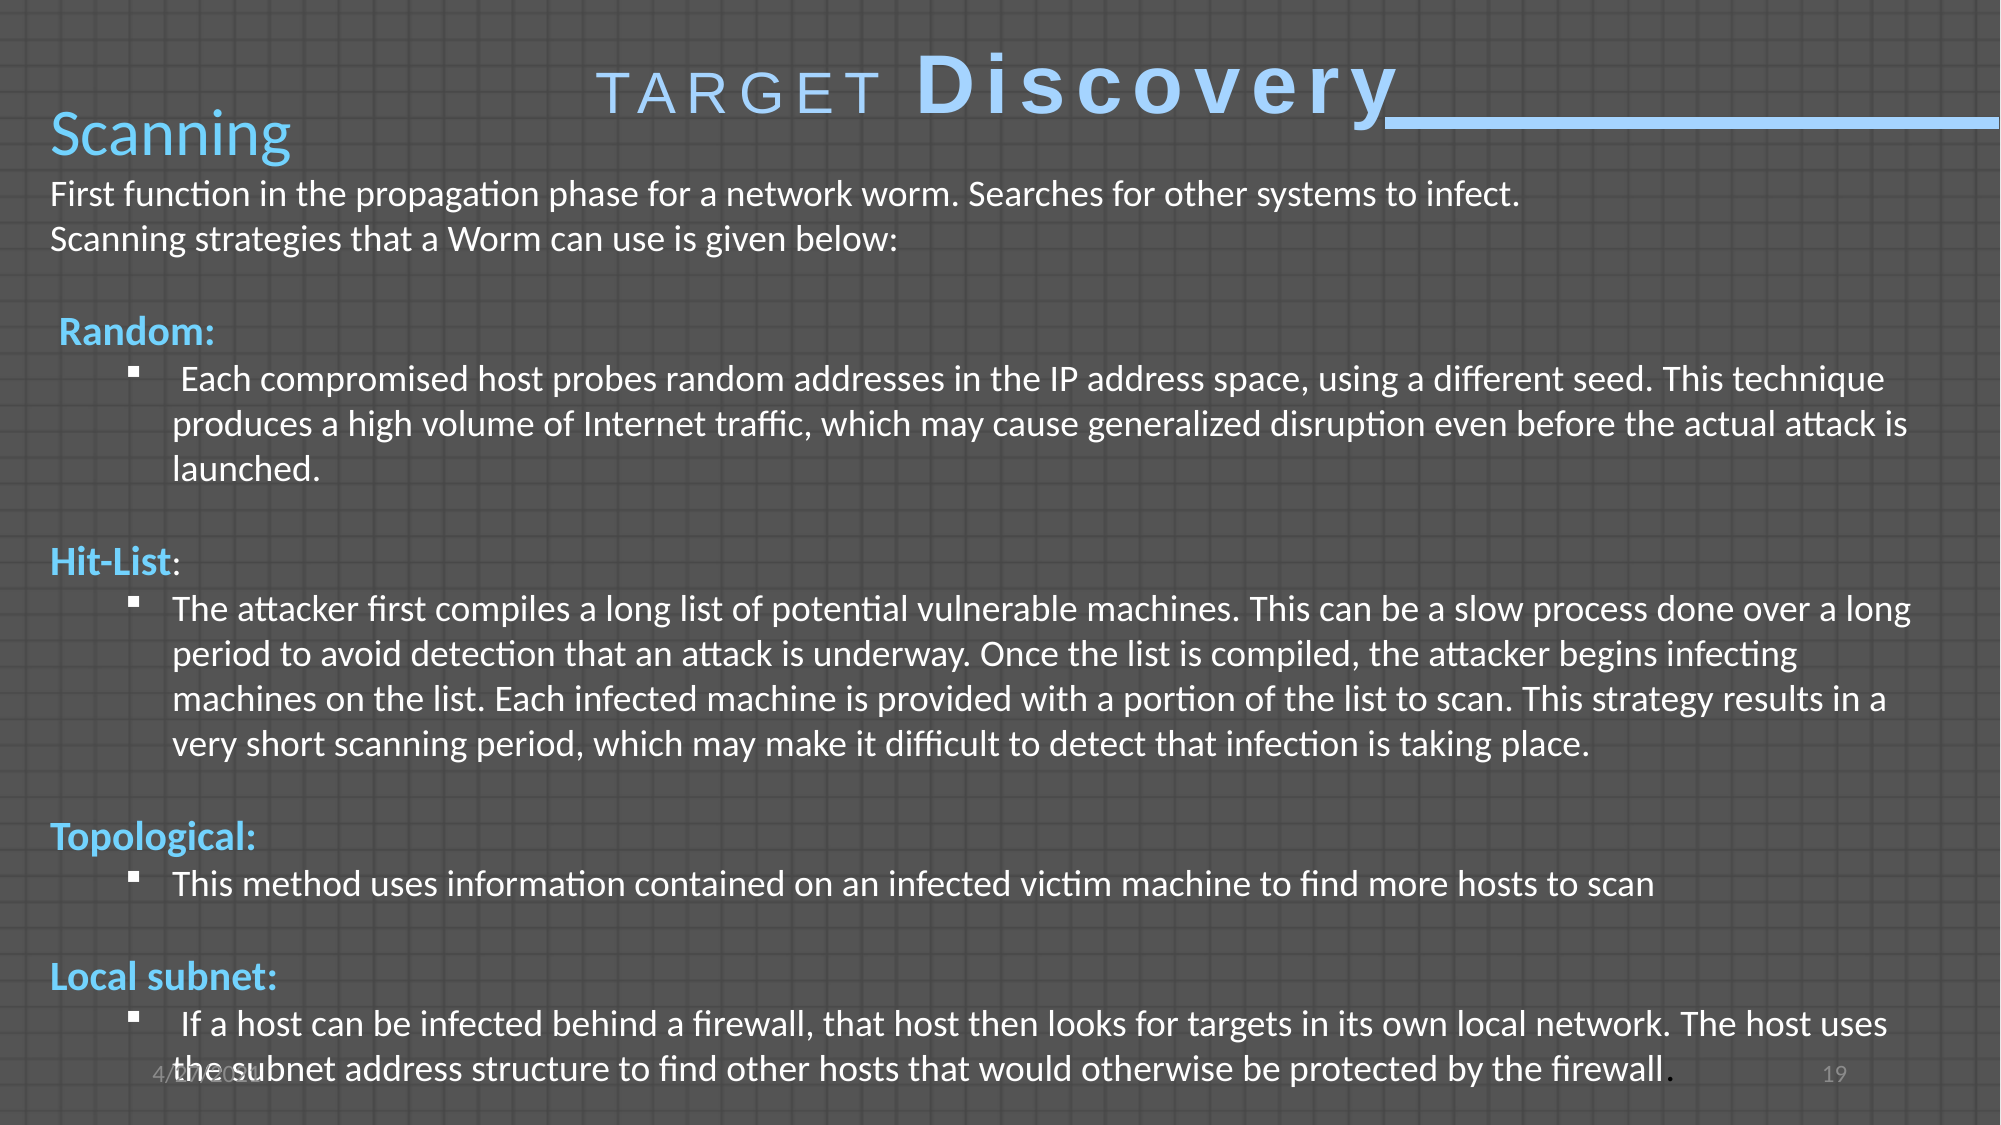

TARGET Discovery
Scanning
First function in the propagation phase for a network worm. Searches for other systems to infect.
Scanning strategies that a Worm can use is given below:

 Random:
 Each compromised host probes random addresses in the IP address space, using a different seed. This technique produces a high volume of Internet traffic, which may cause generalized disruption even before the actual attack is launched.

Hit-List:
The attacker first compiles a long list of potential vulnerable machines. This can be a slow process done over a long period to avoid detection that an attack is underway. Once the list is compiled, the attacker begins infecting machines on the list. Each infected machine is provided with a portion of the list to scan. This strategy results in a very short scanning period, which may make it difficult to detect that infection is taking place.

Topological:
This method uses information contained on an infected victim machine to find more hosts to scan

Local subnet:
 If a host can be infected behind a firewall, that host then looks for targets in its own local network. The host uses the subnet address structure to find other hosts that would otherwise be protected by the firewall.

4/27/2021
19